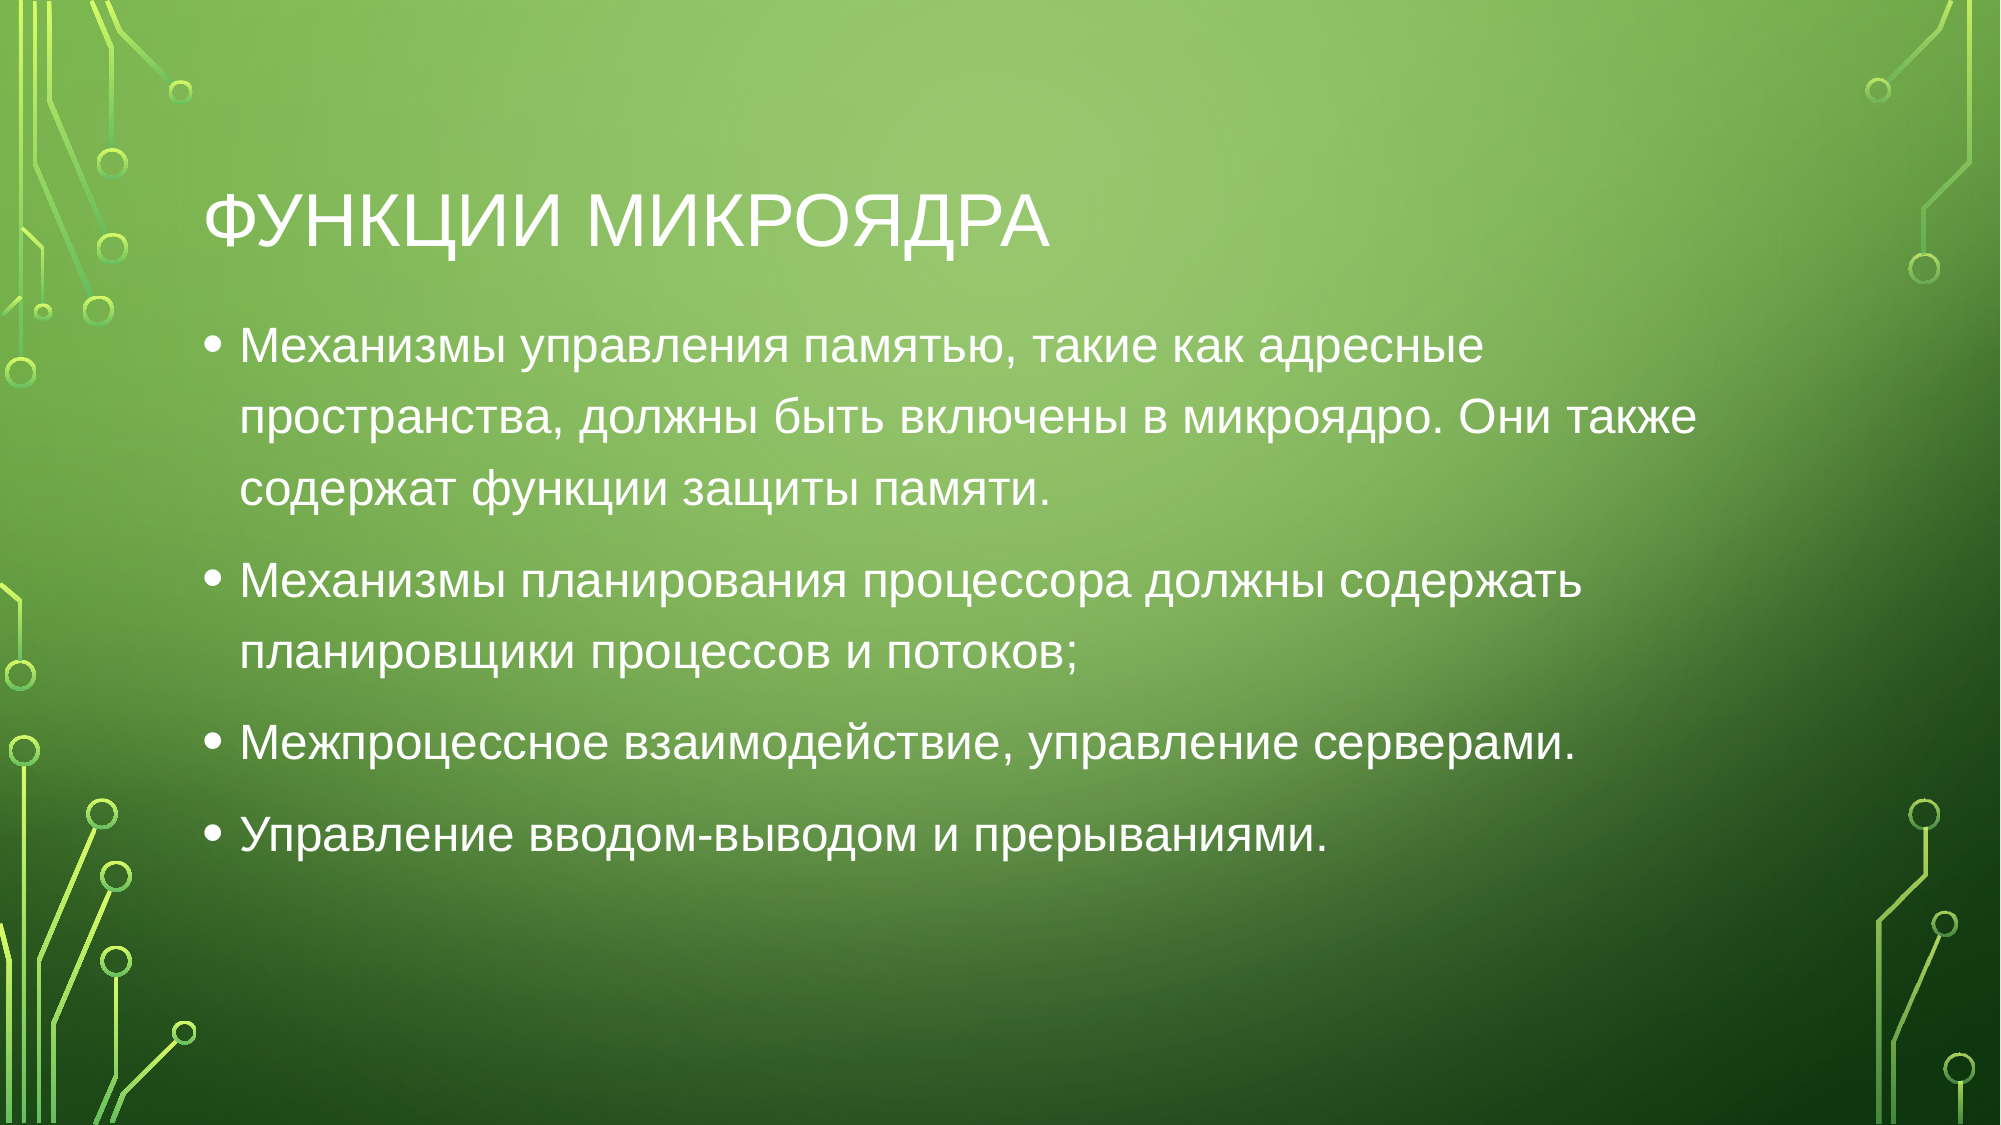

# Функции микроядра
Механизмы управления памятью, такие как адресные пространства, должны быть включены в микроядро. Они также содержат функции защиты памяти.
Механизмы планирования процессора должны содержать планировщики процессов и потоков;
Межпроцессное взаимодействие, управление серверами.
Управление вводом-выводом и прерываниями.